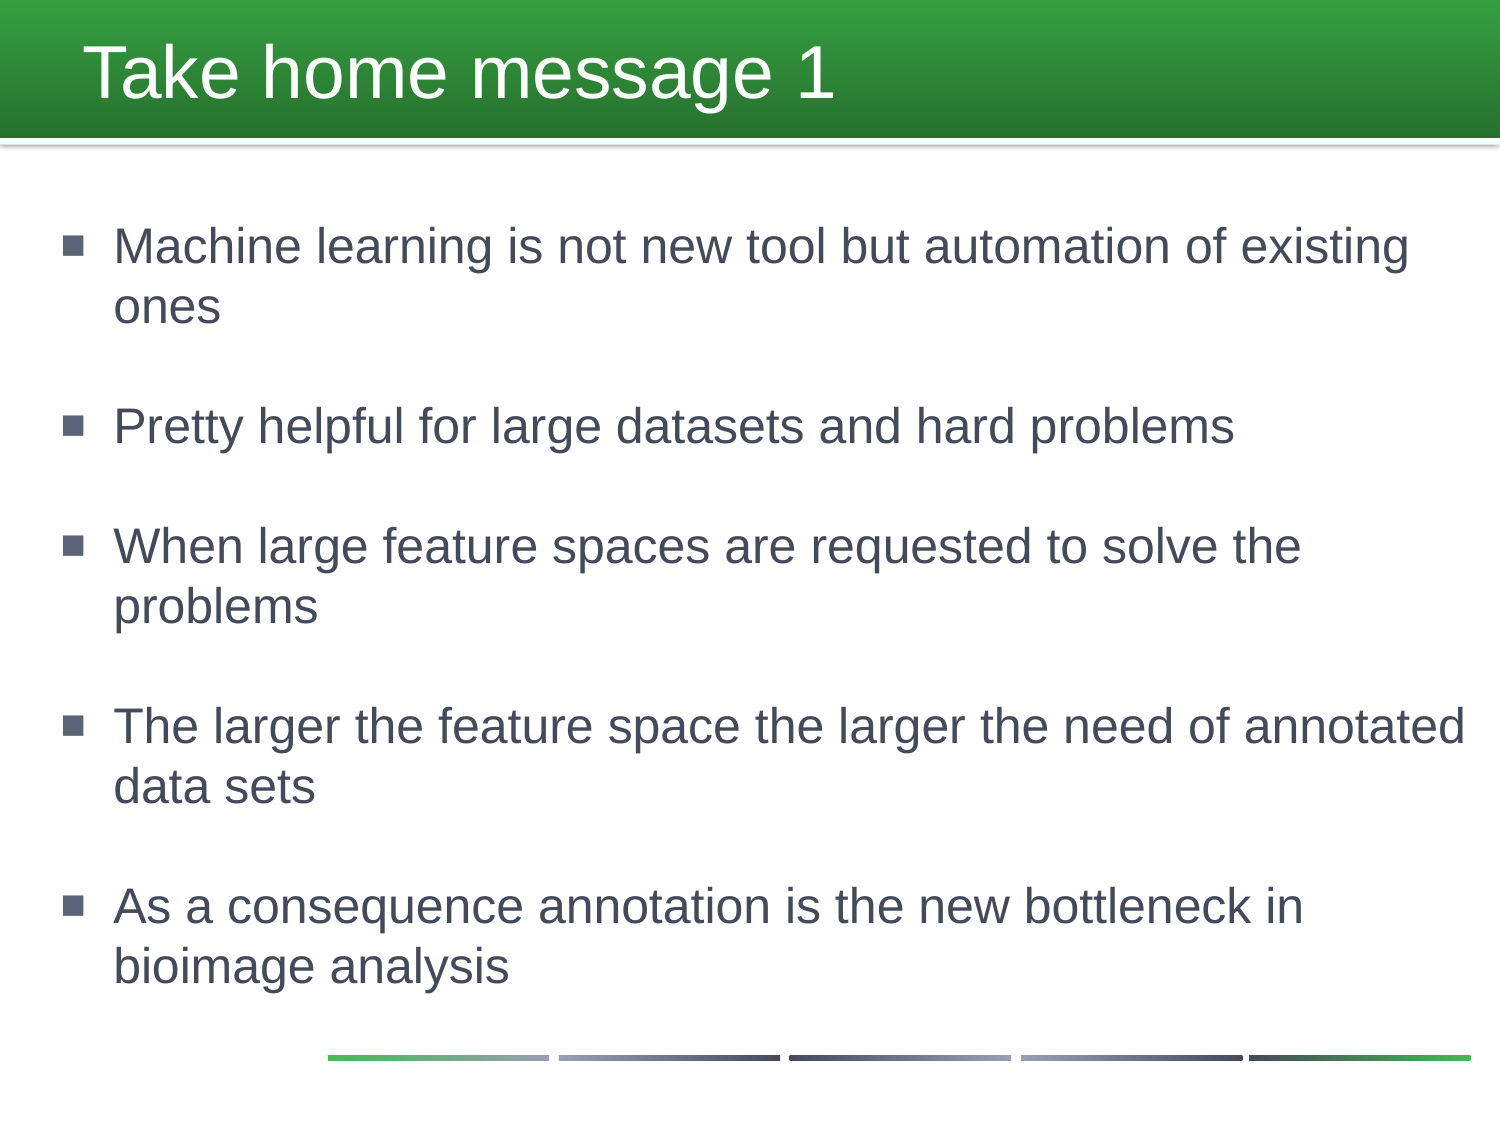

# Take home message 1
Machine learning is not new tool but automation of existing ones

Pretty helpful for large datasets and hard problems

When large feature spaces are requested to solve the problems

The larger the feature space the larger the need of annotated data sets

As a consequence annotation is the new bottleneck in bioimage analysis
32